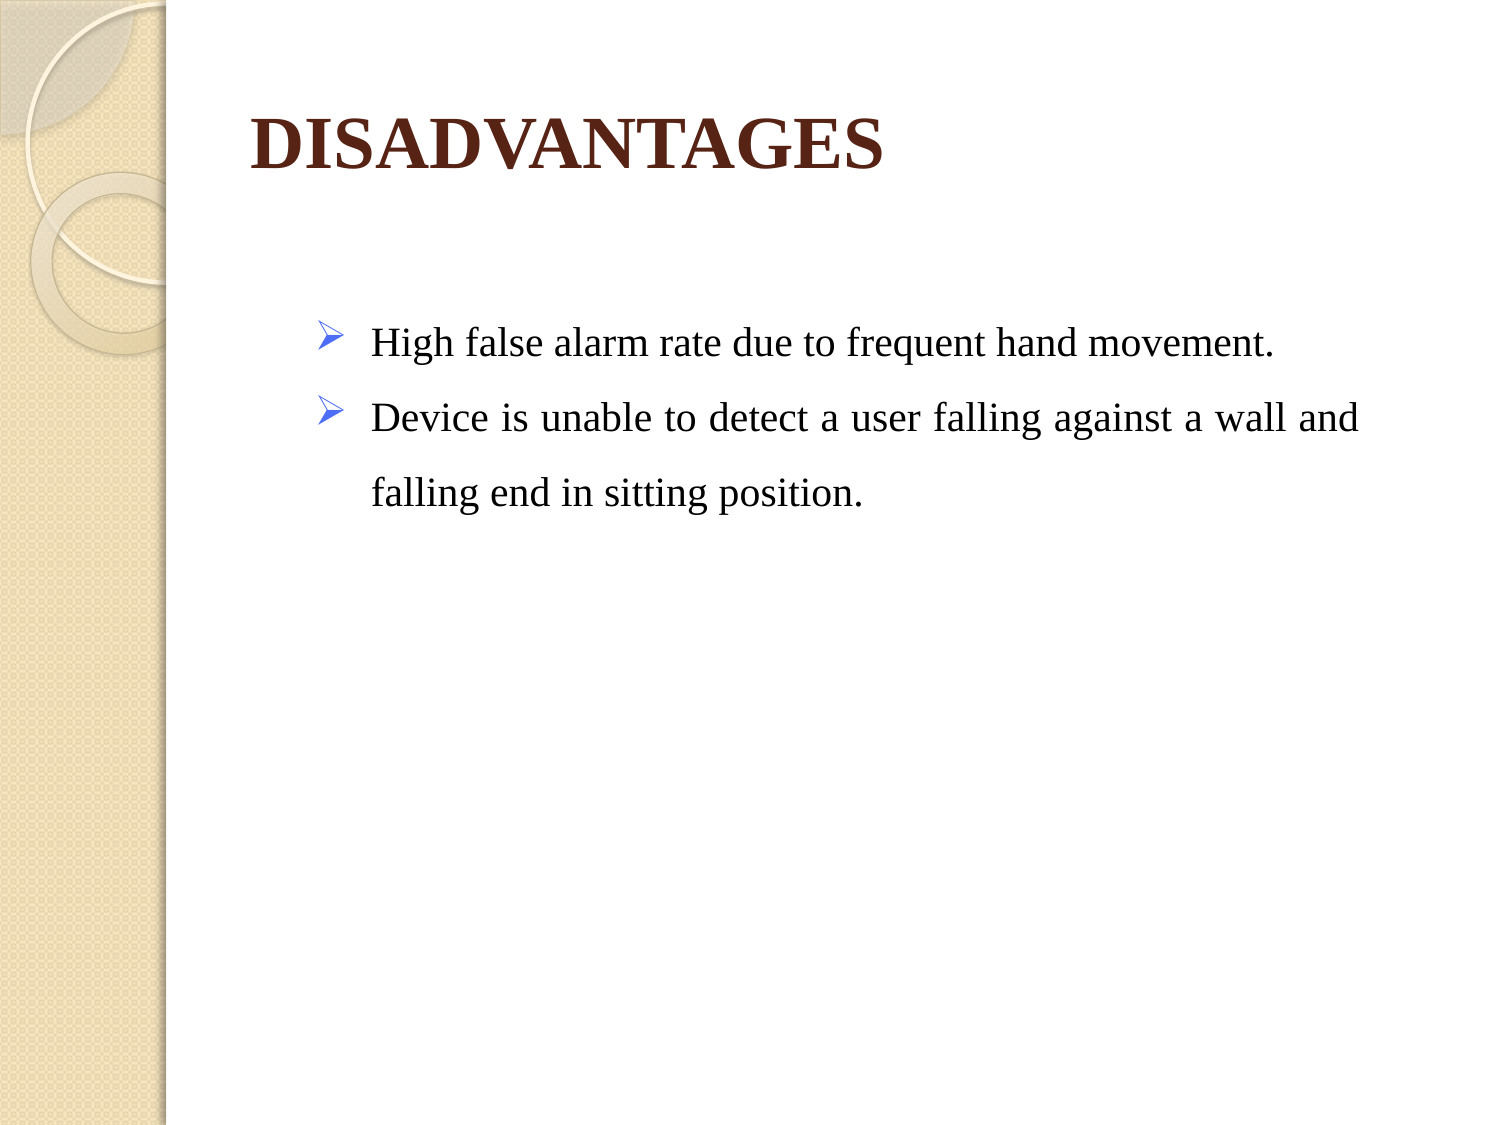

# DISADVANTAGES
High false alarm rate due to frequent hand movement.
Device is unable to detect a user falling against a wall and falling end in sitting position.